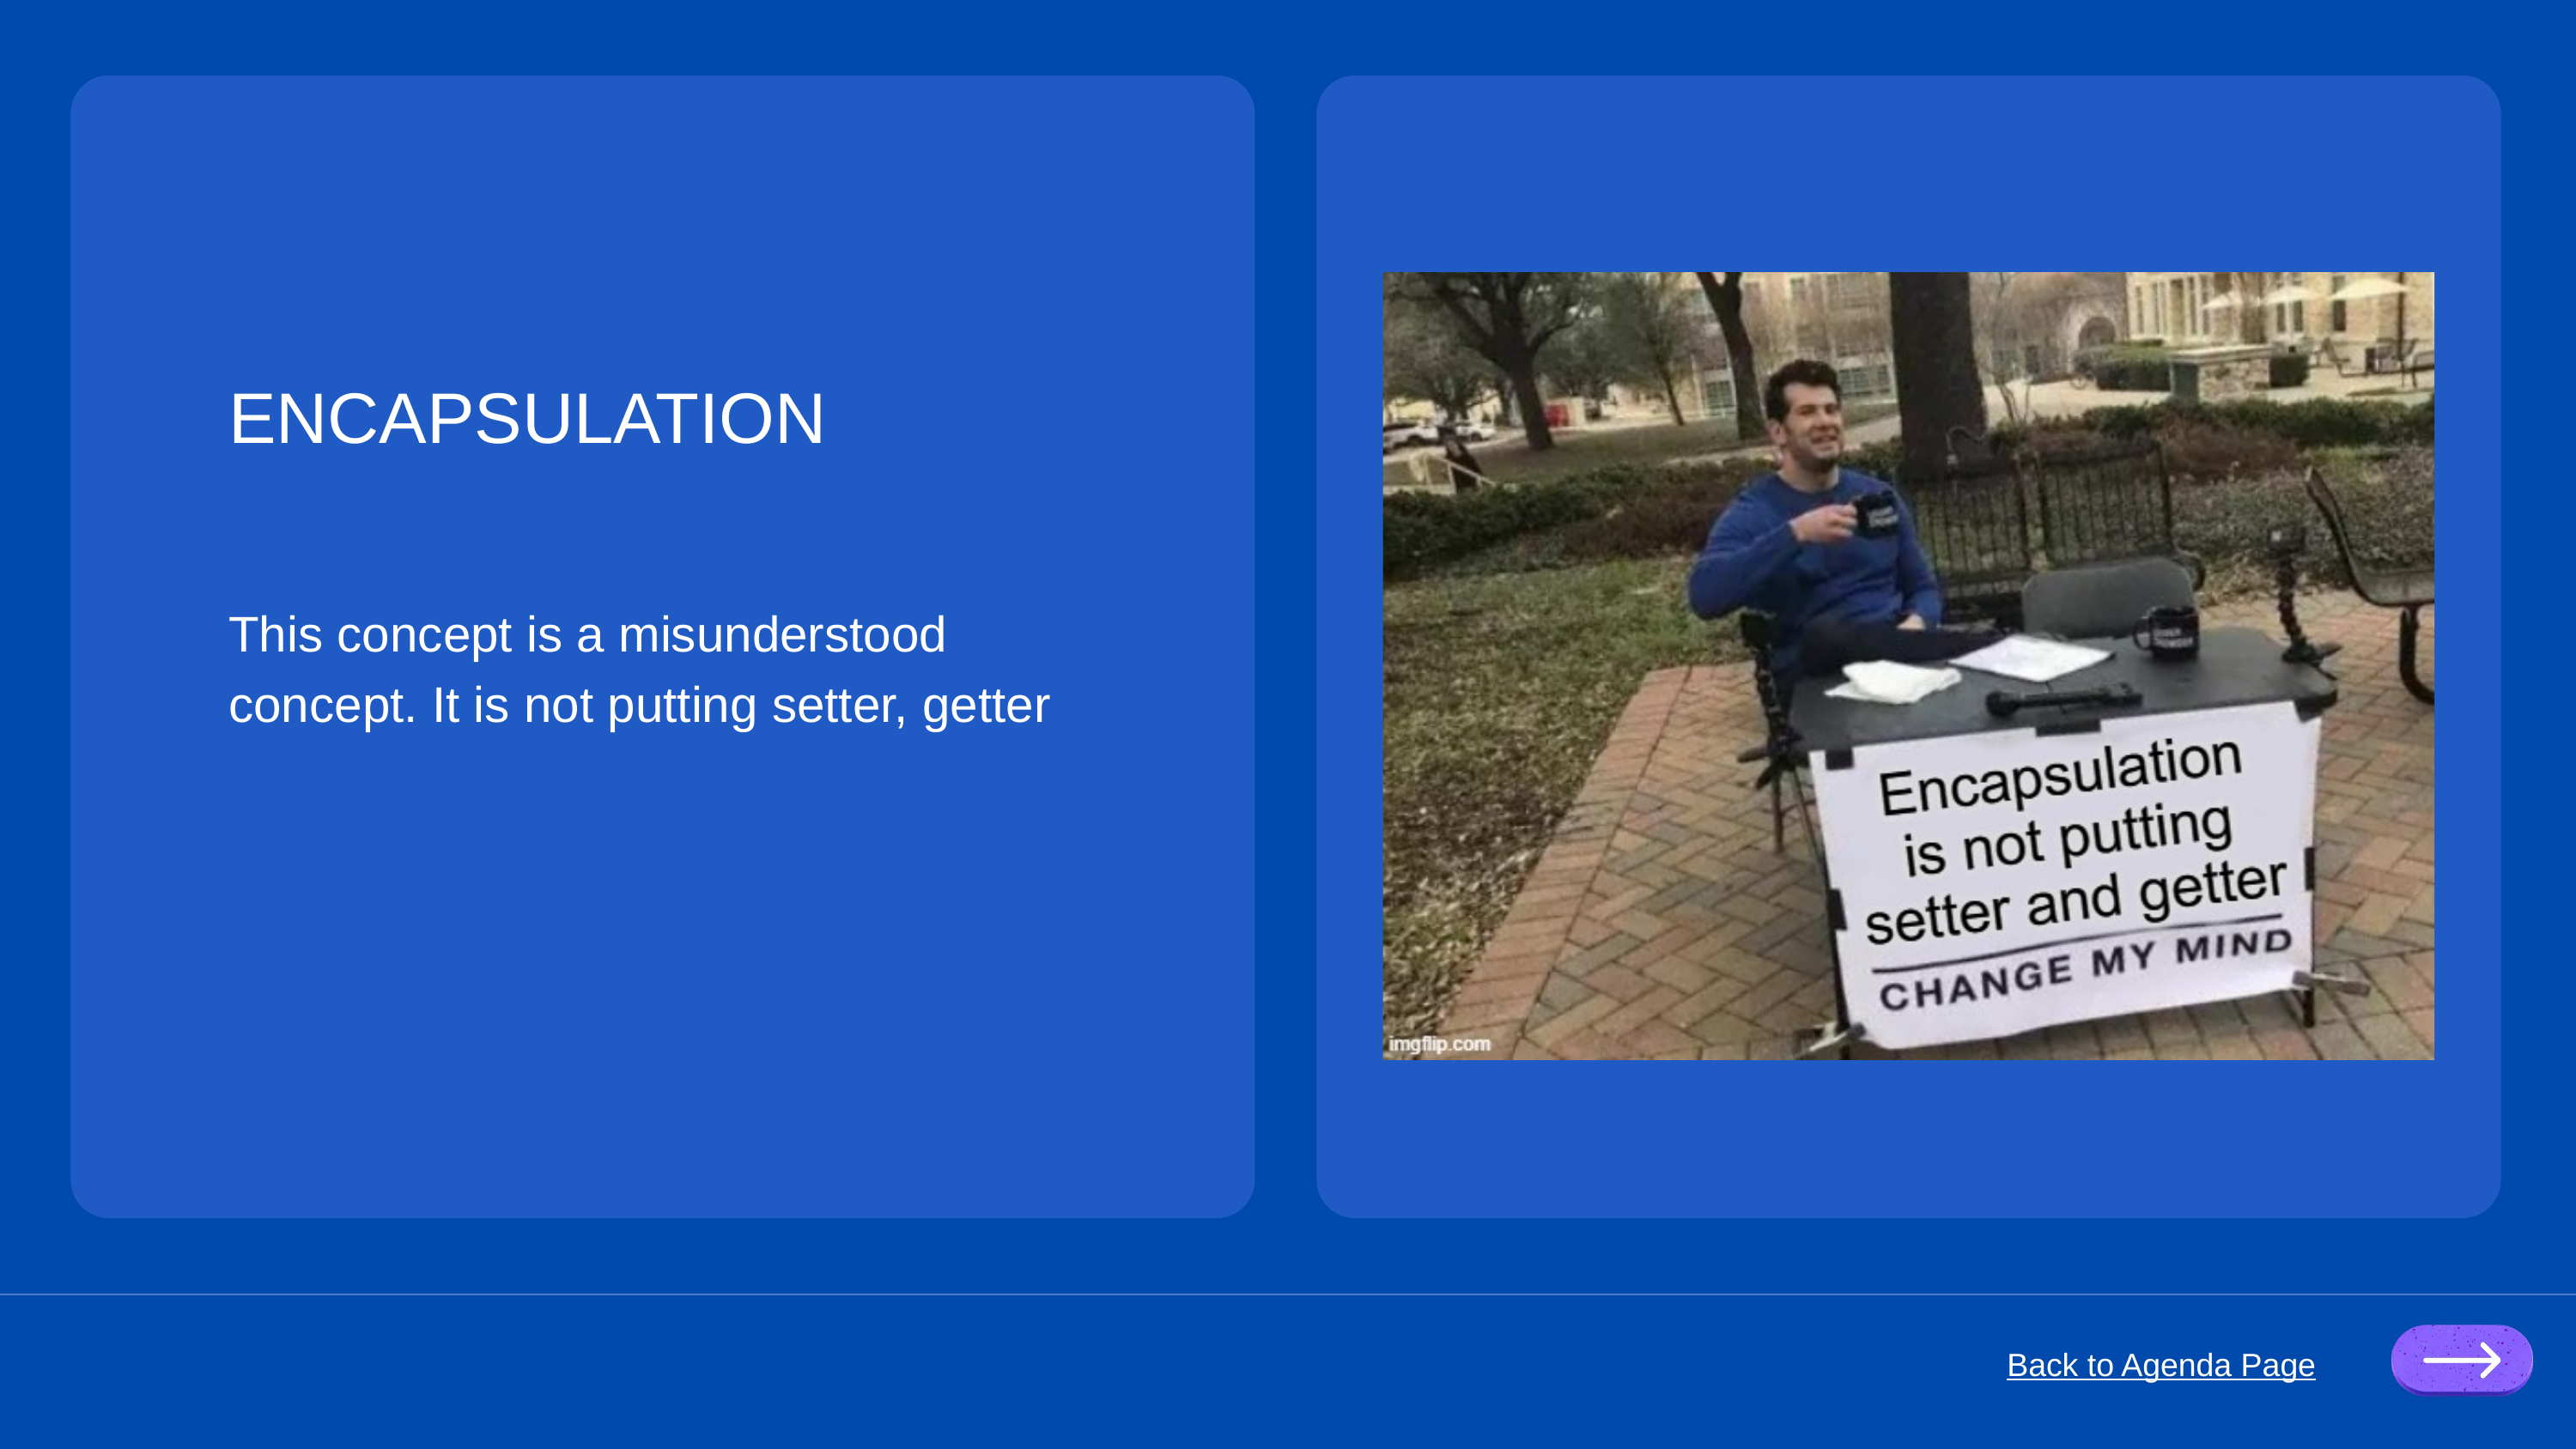

ENCAPSULATION
This concept is a misunderstood concept. It is not putting setter, getter

Back to Agenda Page